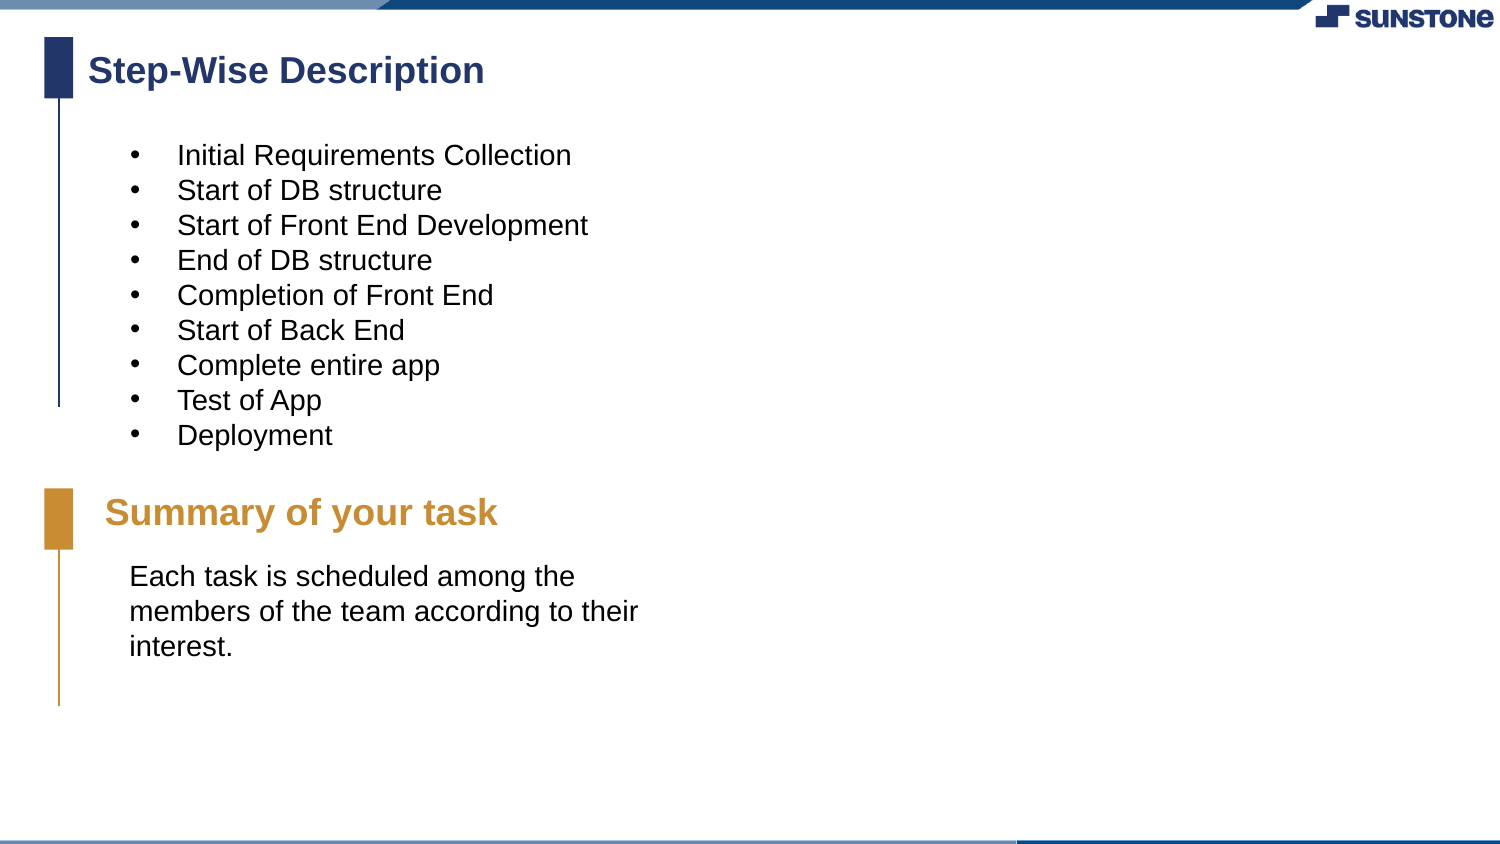

Step-Wise Description
Initial Requirements Collection
Start of DB structure
Start of Front End Development
End of DB structure
Completion of Front End
Start of Back End
Complete entire app
Test of App
Deployment
Summary of your task
Each task is scheduled among the members of the team according to their interest.